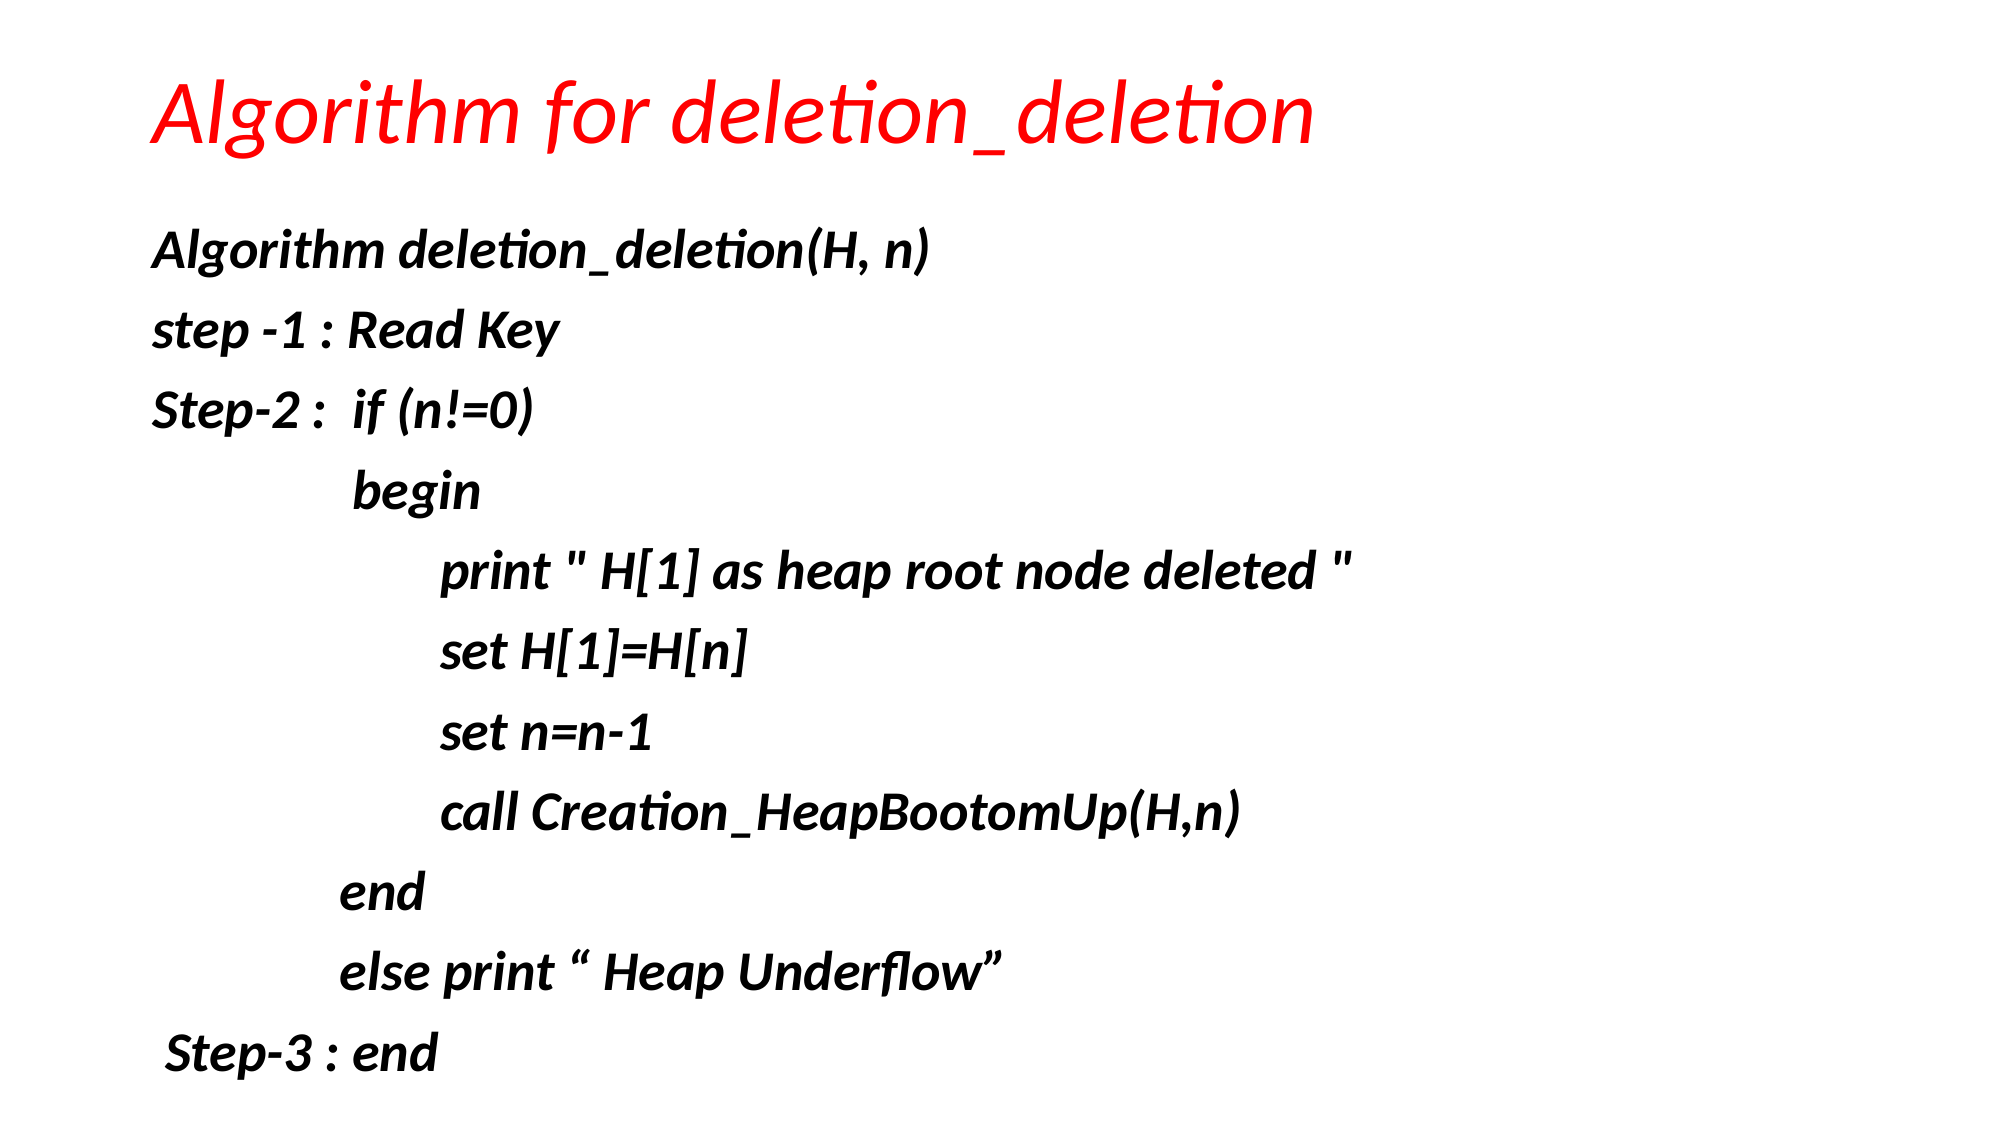

# Algorithm for deletion_deletion
Algorithm deletion_deletion(H, n)
step -1 : Read Key
Step-2 :  if (n!=0)
                begin
                       print " H[1] as heap root node deleted "
                       set H[1]=H[n]
                       set n=n-1
                       call Creation_HeapBootomUp(H,n)
               end
               else print “ Heap Underflow”
 Step-3 : end